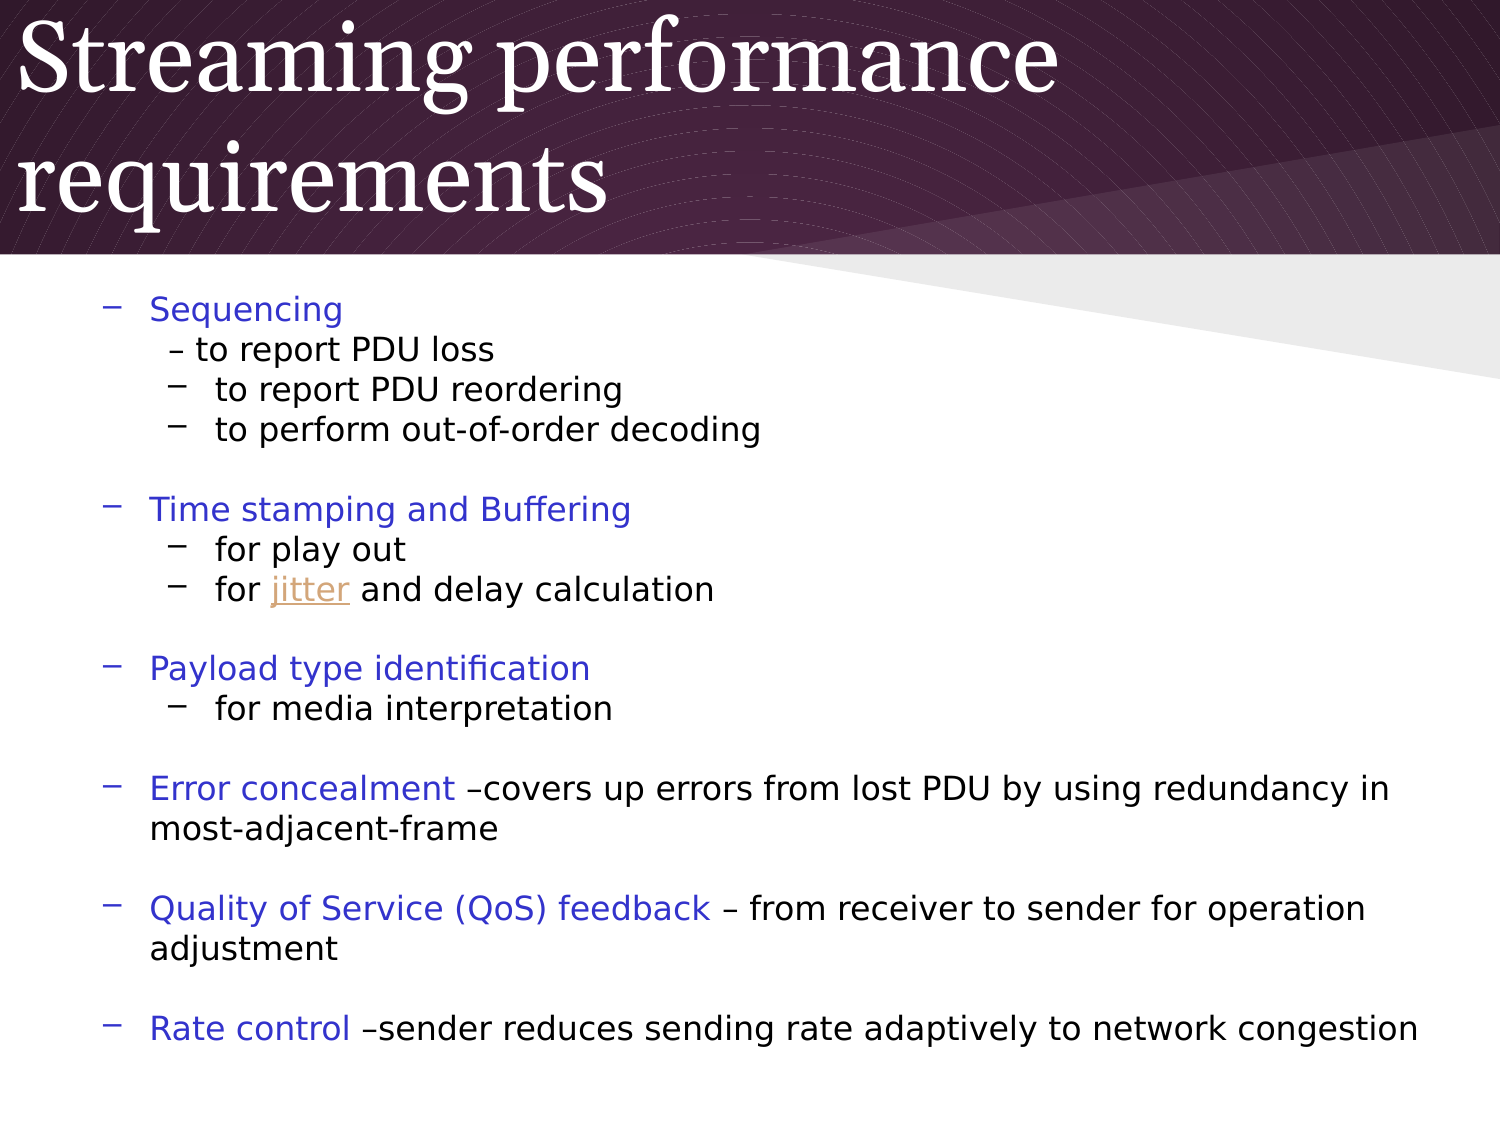

Streaming performance requirements
Sequencing
– to report PDU loss
to report PDU reordering
to perform out-of-order decoding

Time stamping and Buffering
for play out
for jitter and delay calculation

Payload type identification
for media interpretation

Error concealment –covers up errors from lost PDU by using redundancy in most-adjacent-frame

Quality of Service (QoS) feedback – from receiver to sender for operation adjustment

Rate control –sender reduces sending rate adaptively to network congestion